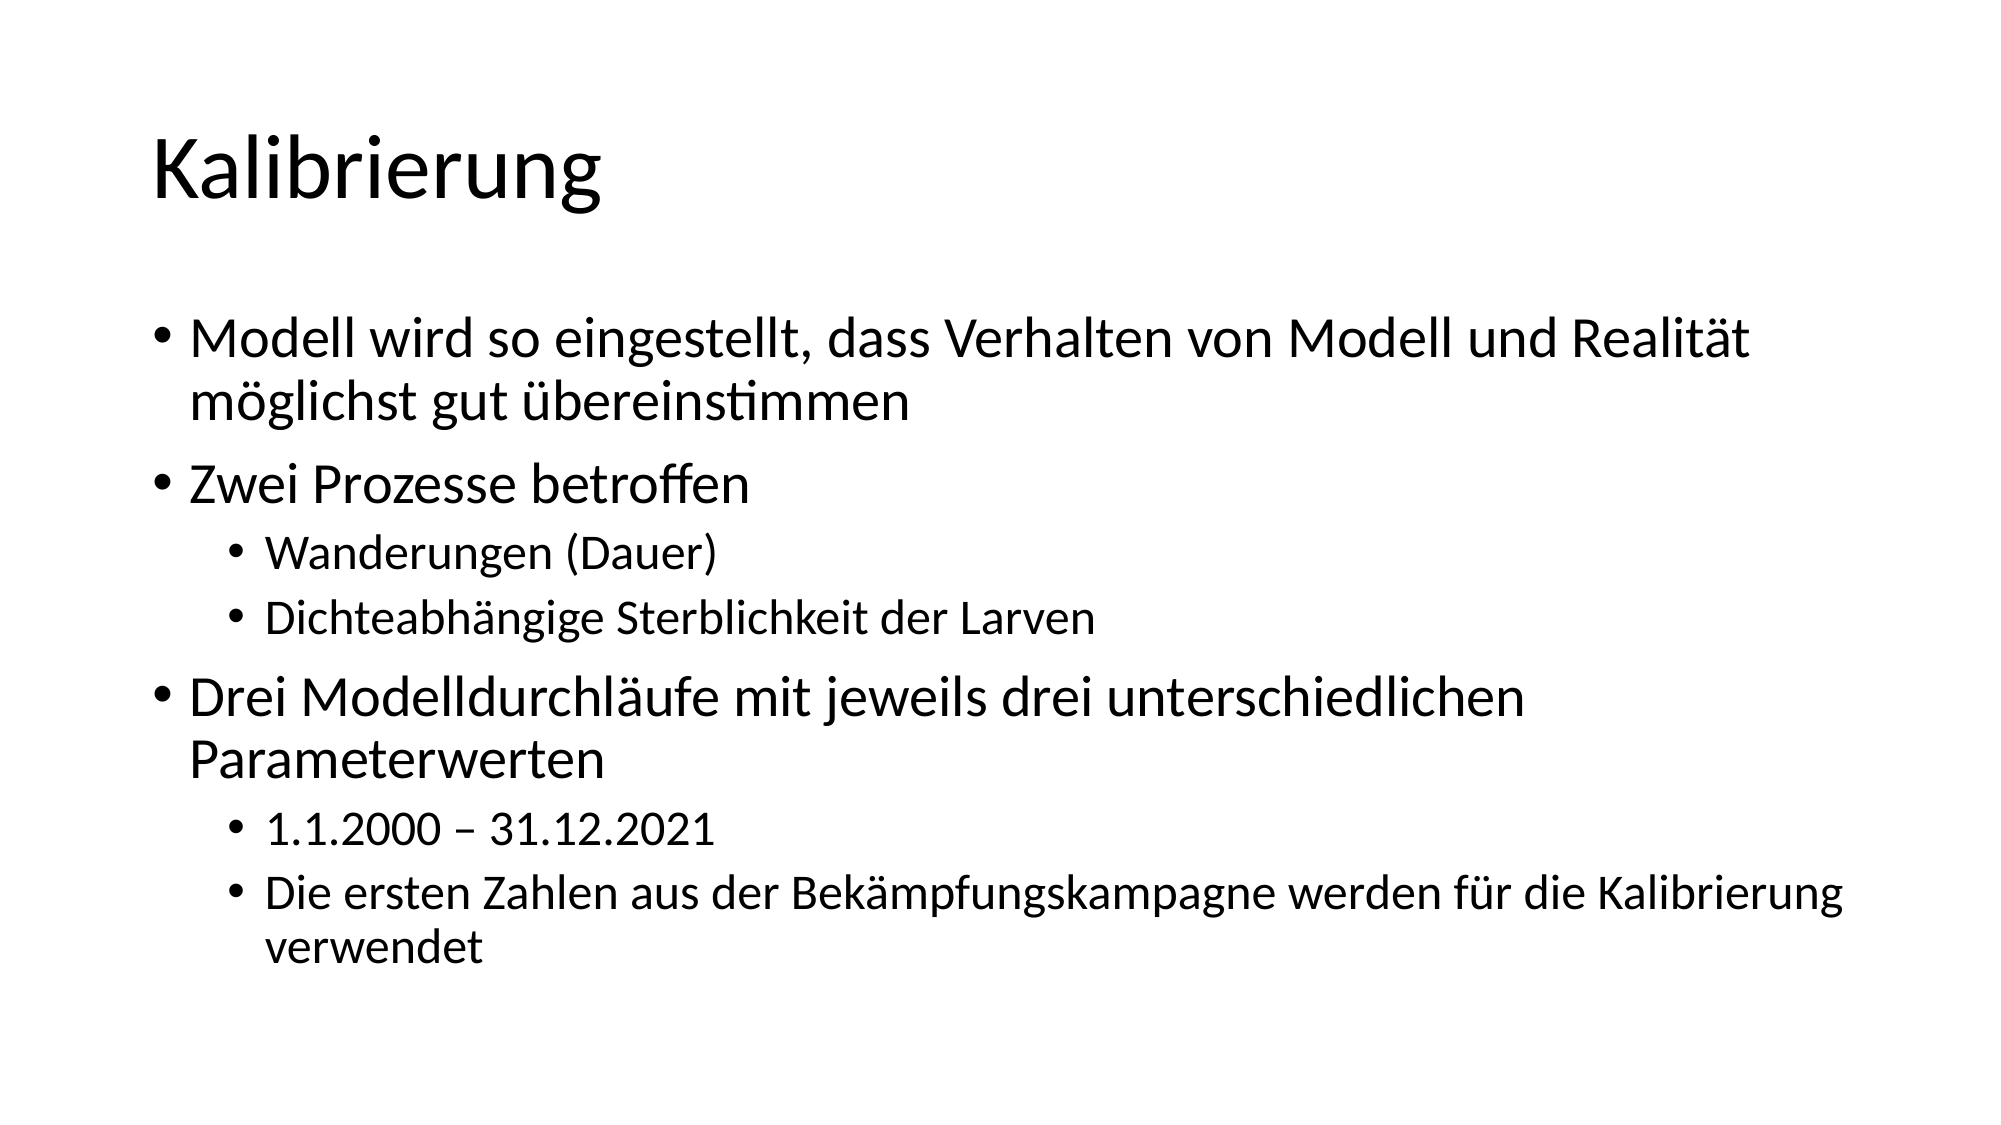

# Kalibrierung
Modell wird so eingestellt, dass Verhalten von Modell und Realität möglichst gut übereinstimmen
Zwei Prozesse betroffen
Wanderungen (Dauer)
Dichteabhängige Sterblichkeit der Larven
Drei Modelldurchläufe mit jeweils drei unterschiedlichen Parameterwerten
1.1.2000 – 31.12.2021
Die ersten Zahlen aus der Bekämpfungskampagne werden für die Kalibrierung verwendet